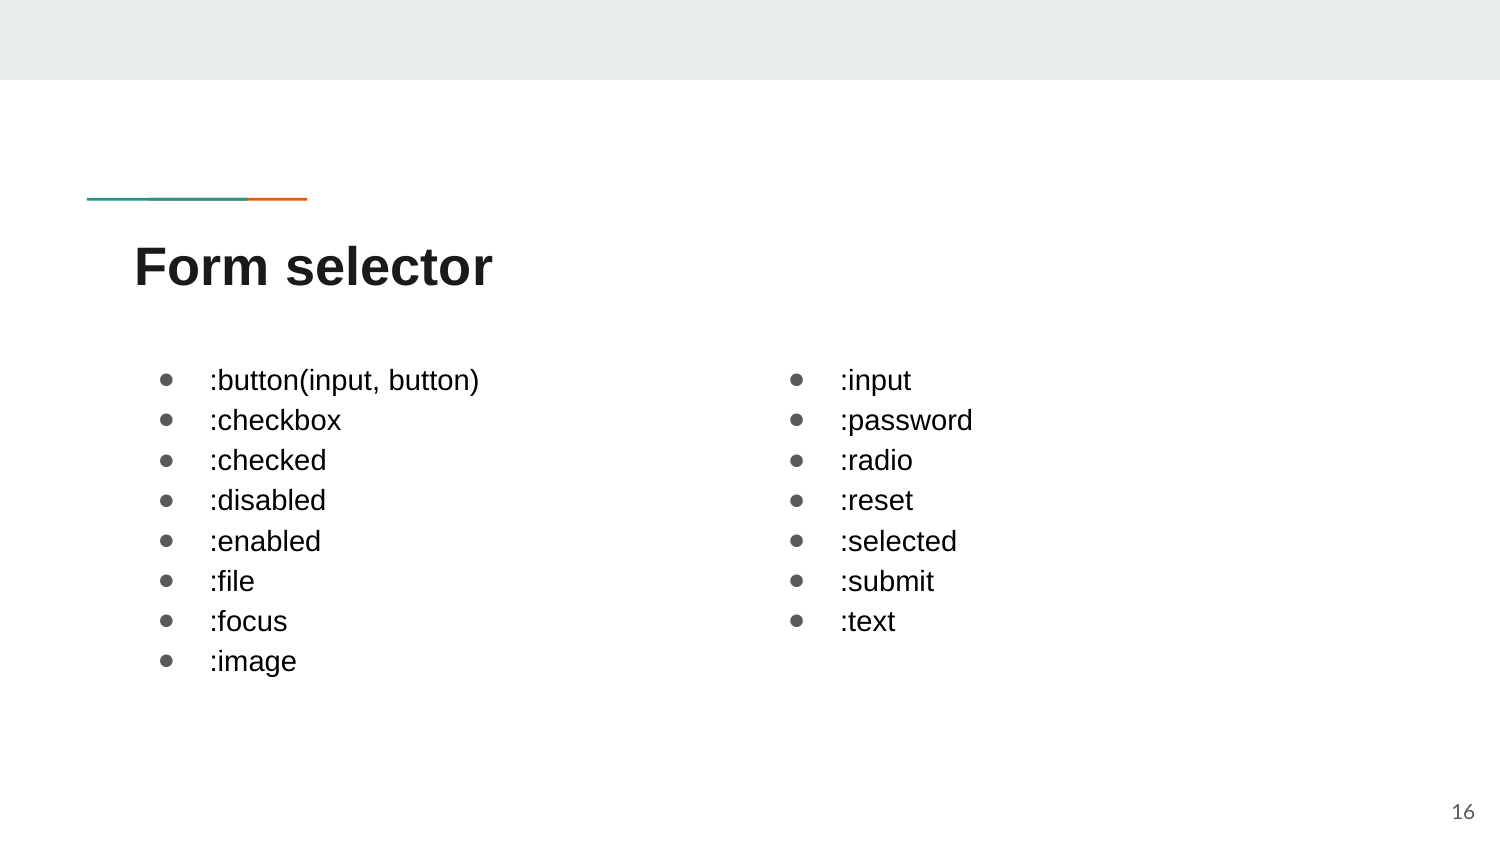

# Form selector
:button(input, button)
:checkbox
:checked
:disabled
:enabled
:file
:focus
:image
:input
:password
:radio
:reset
:selected
:submit
:text
16